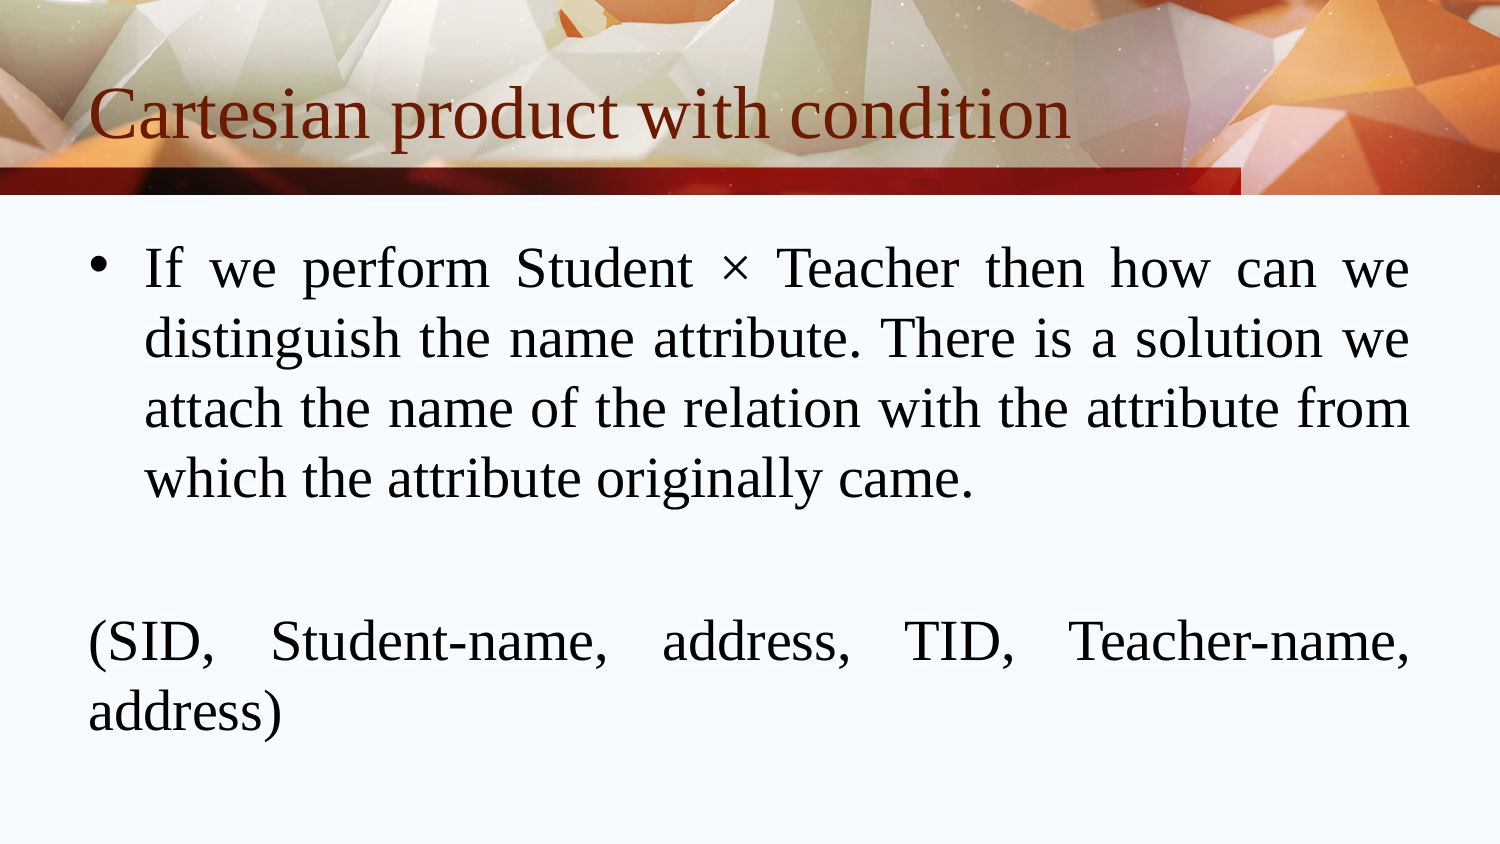

# Cartesian product with condition
If we perform Student × Teacher then how can we distinguish the name attribute. There is a solution we attach the name of the relation with the attribute from which the attribute originally came.

(SID, Student-name, address, TID, Teacher-name, address)